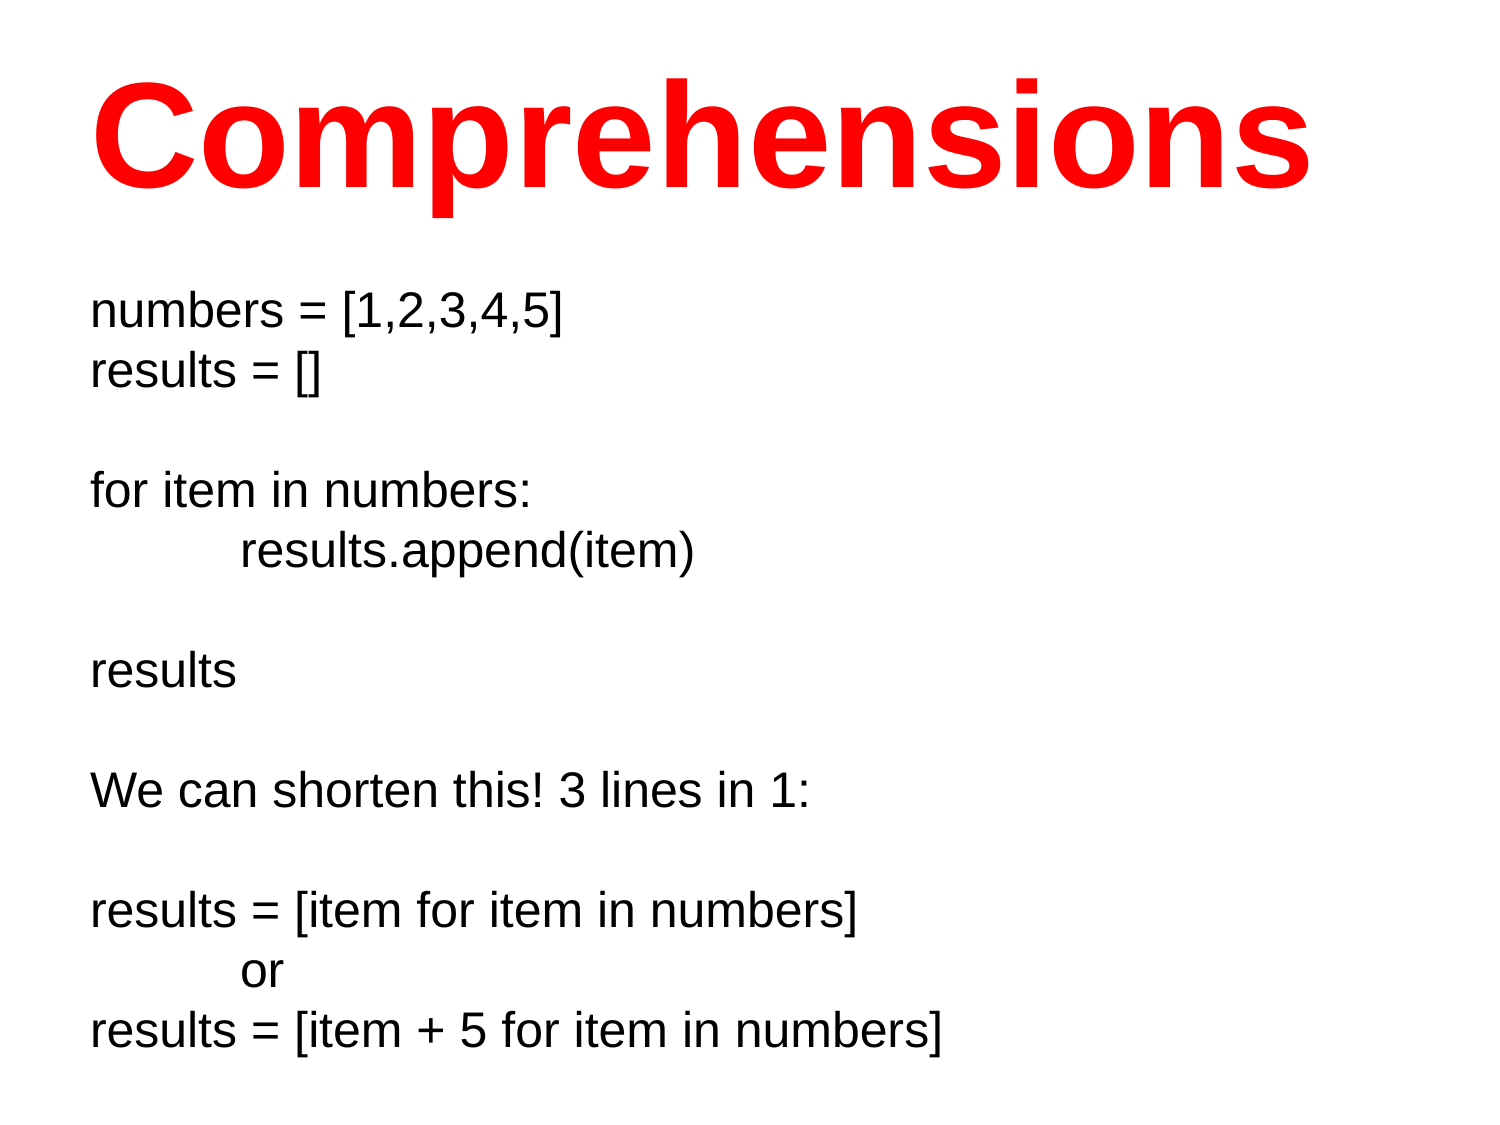

# Comprehensions
numbers = [1,2,3,4,5]
results = []

for item in numbers:
     	results.append(item)

results

We can shorten this! 3 lines in 1:

results = [item for item in numbers]
	or
results = [item + 5 for item in numbers]